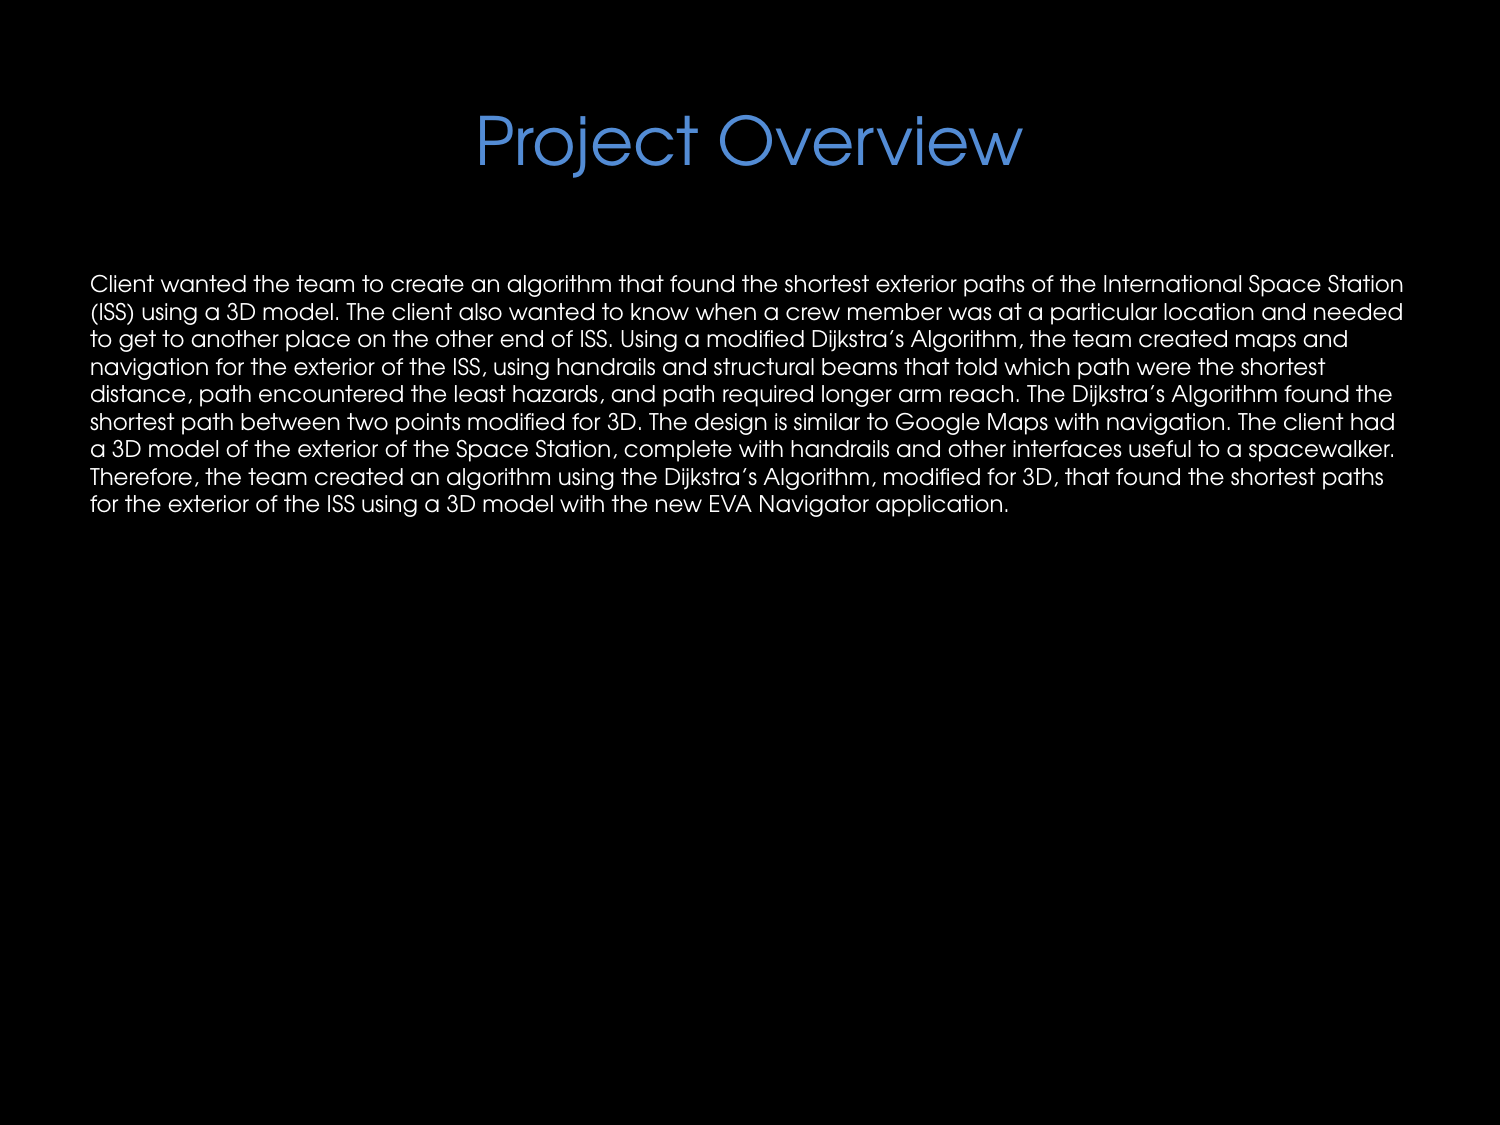

# Project Overview
Client wanted the team to create an algorithm that found the shortest exterior paths of the International Space Station (ISS) using a 3D model. The client also wanted to know when a crew member was at a particular location and needed to get to another place on the other end of ISS. Using a modified Dijkstra’s Algorithm, the team created maps and navigation for the exterior of the ISS, using handrails and structural beams that told which path were the shortest distance, path encountered the least hazards, and path required longer arm reach. The Dijkstra’s Algorithm found the shortest path between two points modified for 3D. The design is similar to Google Maps with navigation. The client had a 3D model of the exterior of the Space Station, complete with handrails and other interfaces useful to a spacewalker. Therefore, the team created an algorithm using the Dijkstra’s Algorithm, modified for 3D, that found the shortest paths for the exterior of the ISS using a 3D model with the new EVA Navigator application.